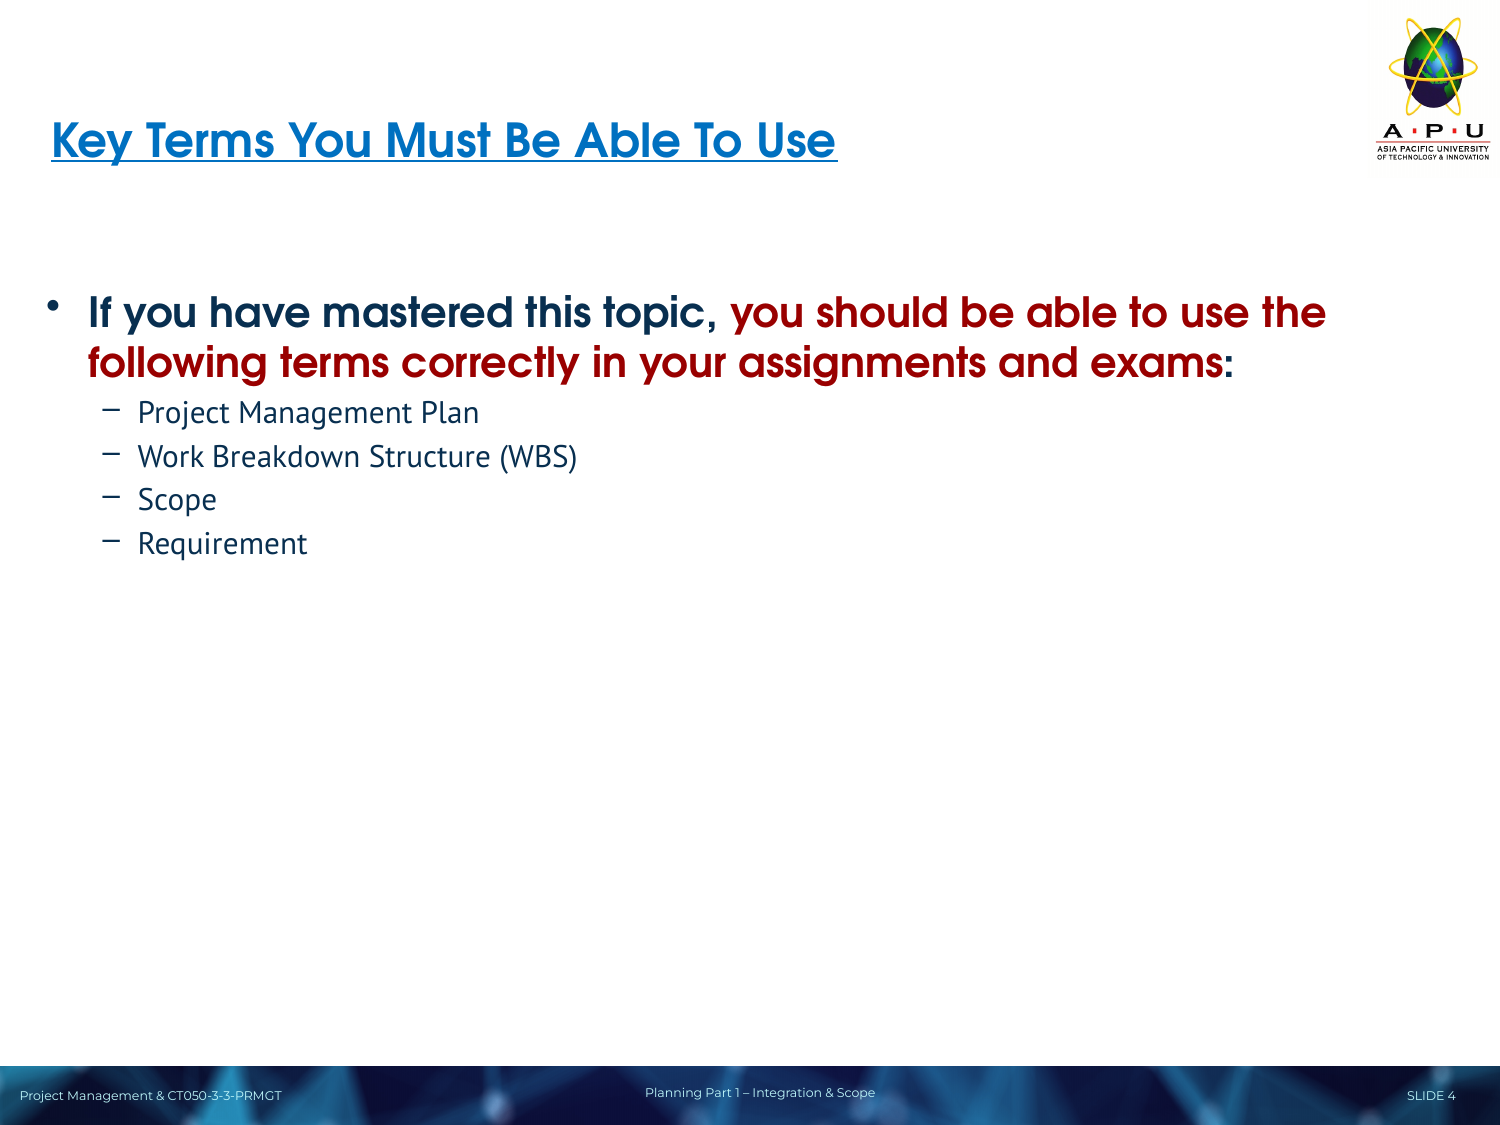

# Key Terms You Must Be Able To Use
If you have mastered this topic, you should be able to use the following terms correctly in your assignments and exams:
Project Management Plan
Work Breakdown Structure (WBS)
Scope
Requirement